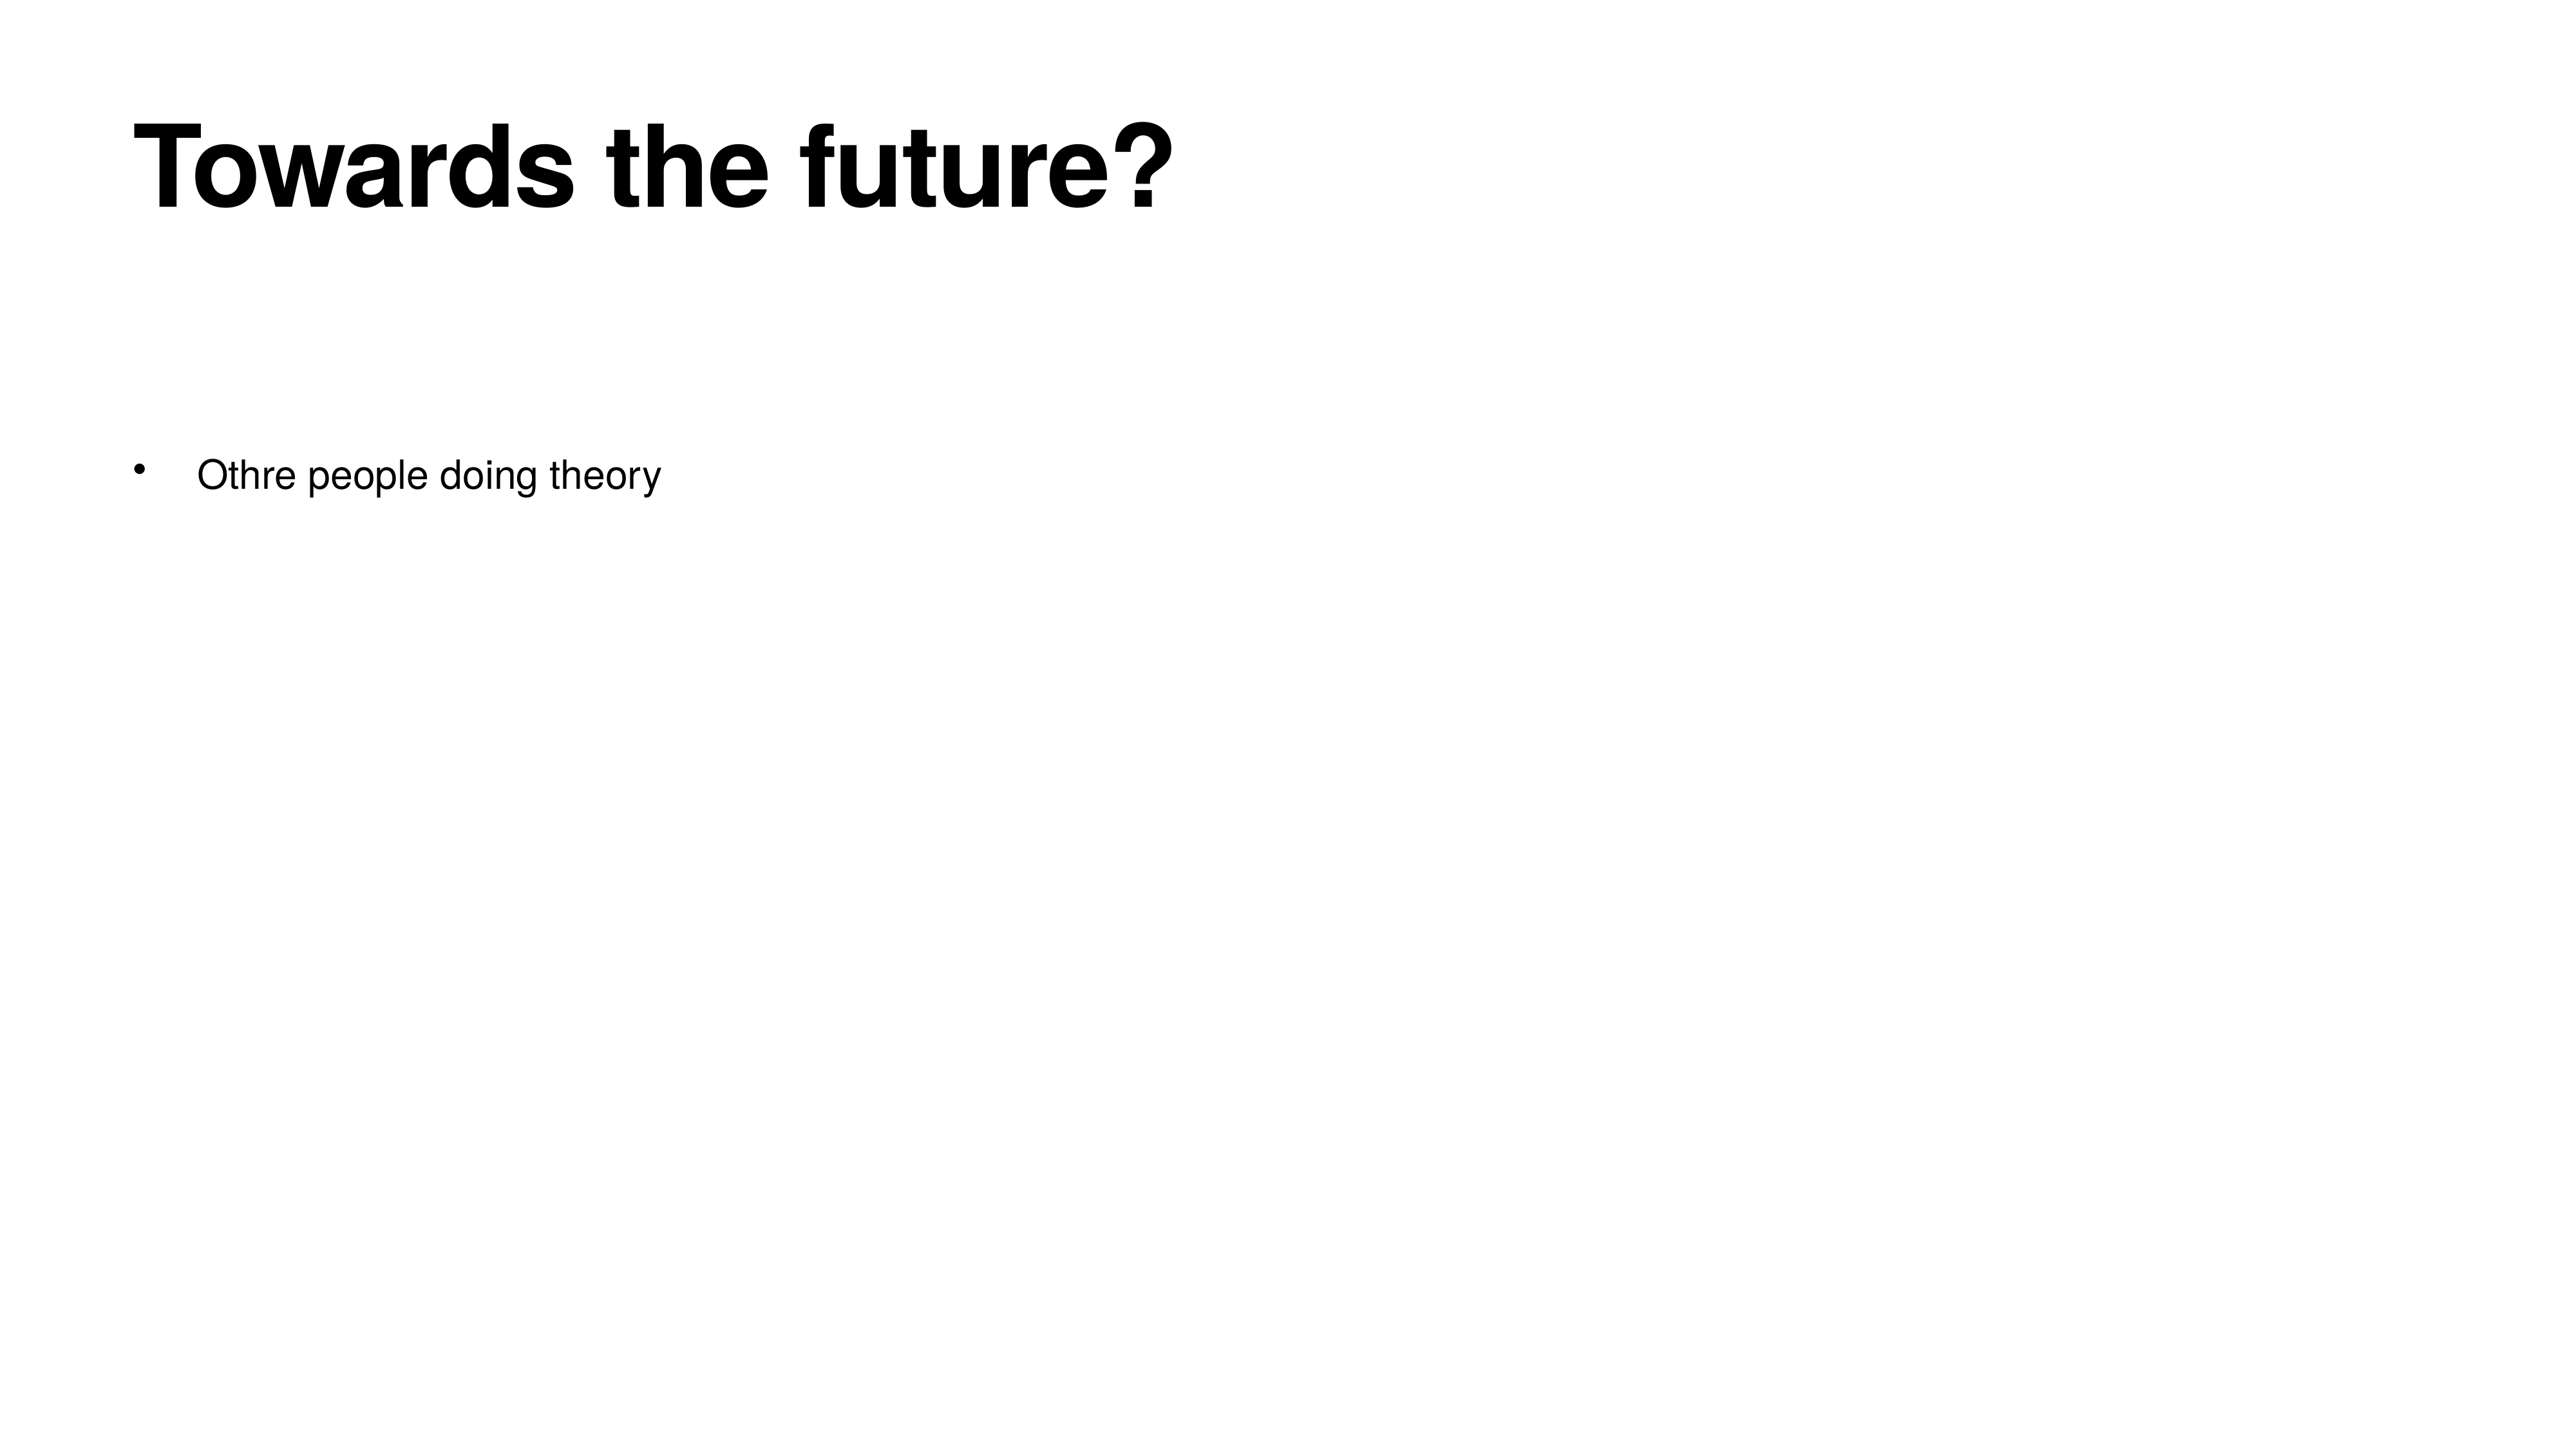

# Towards the future?
Othre people doing theory